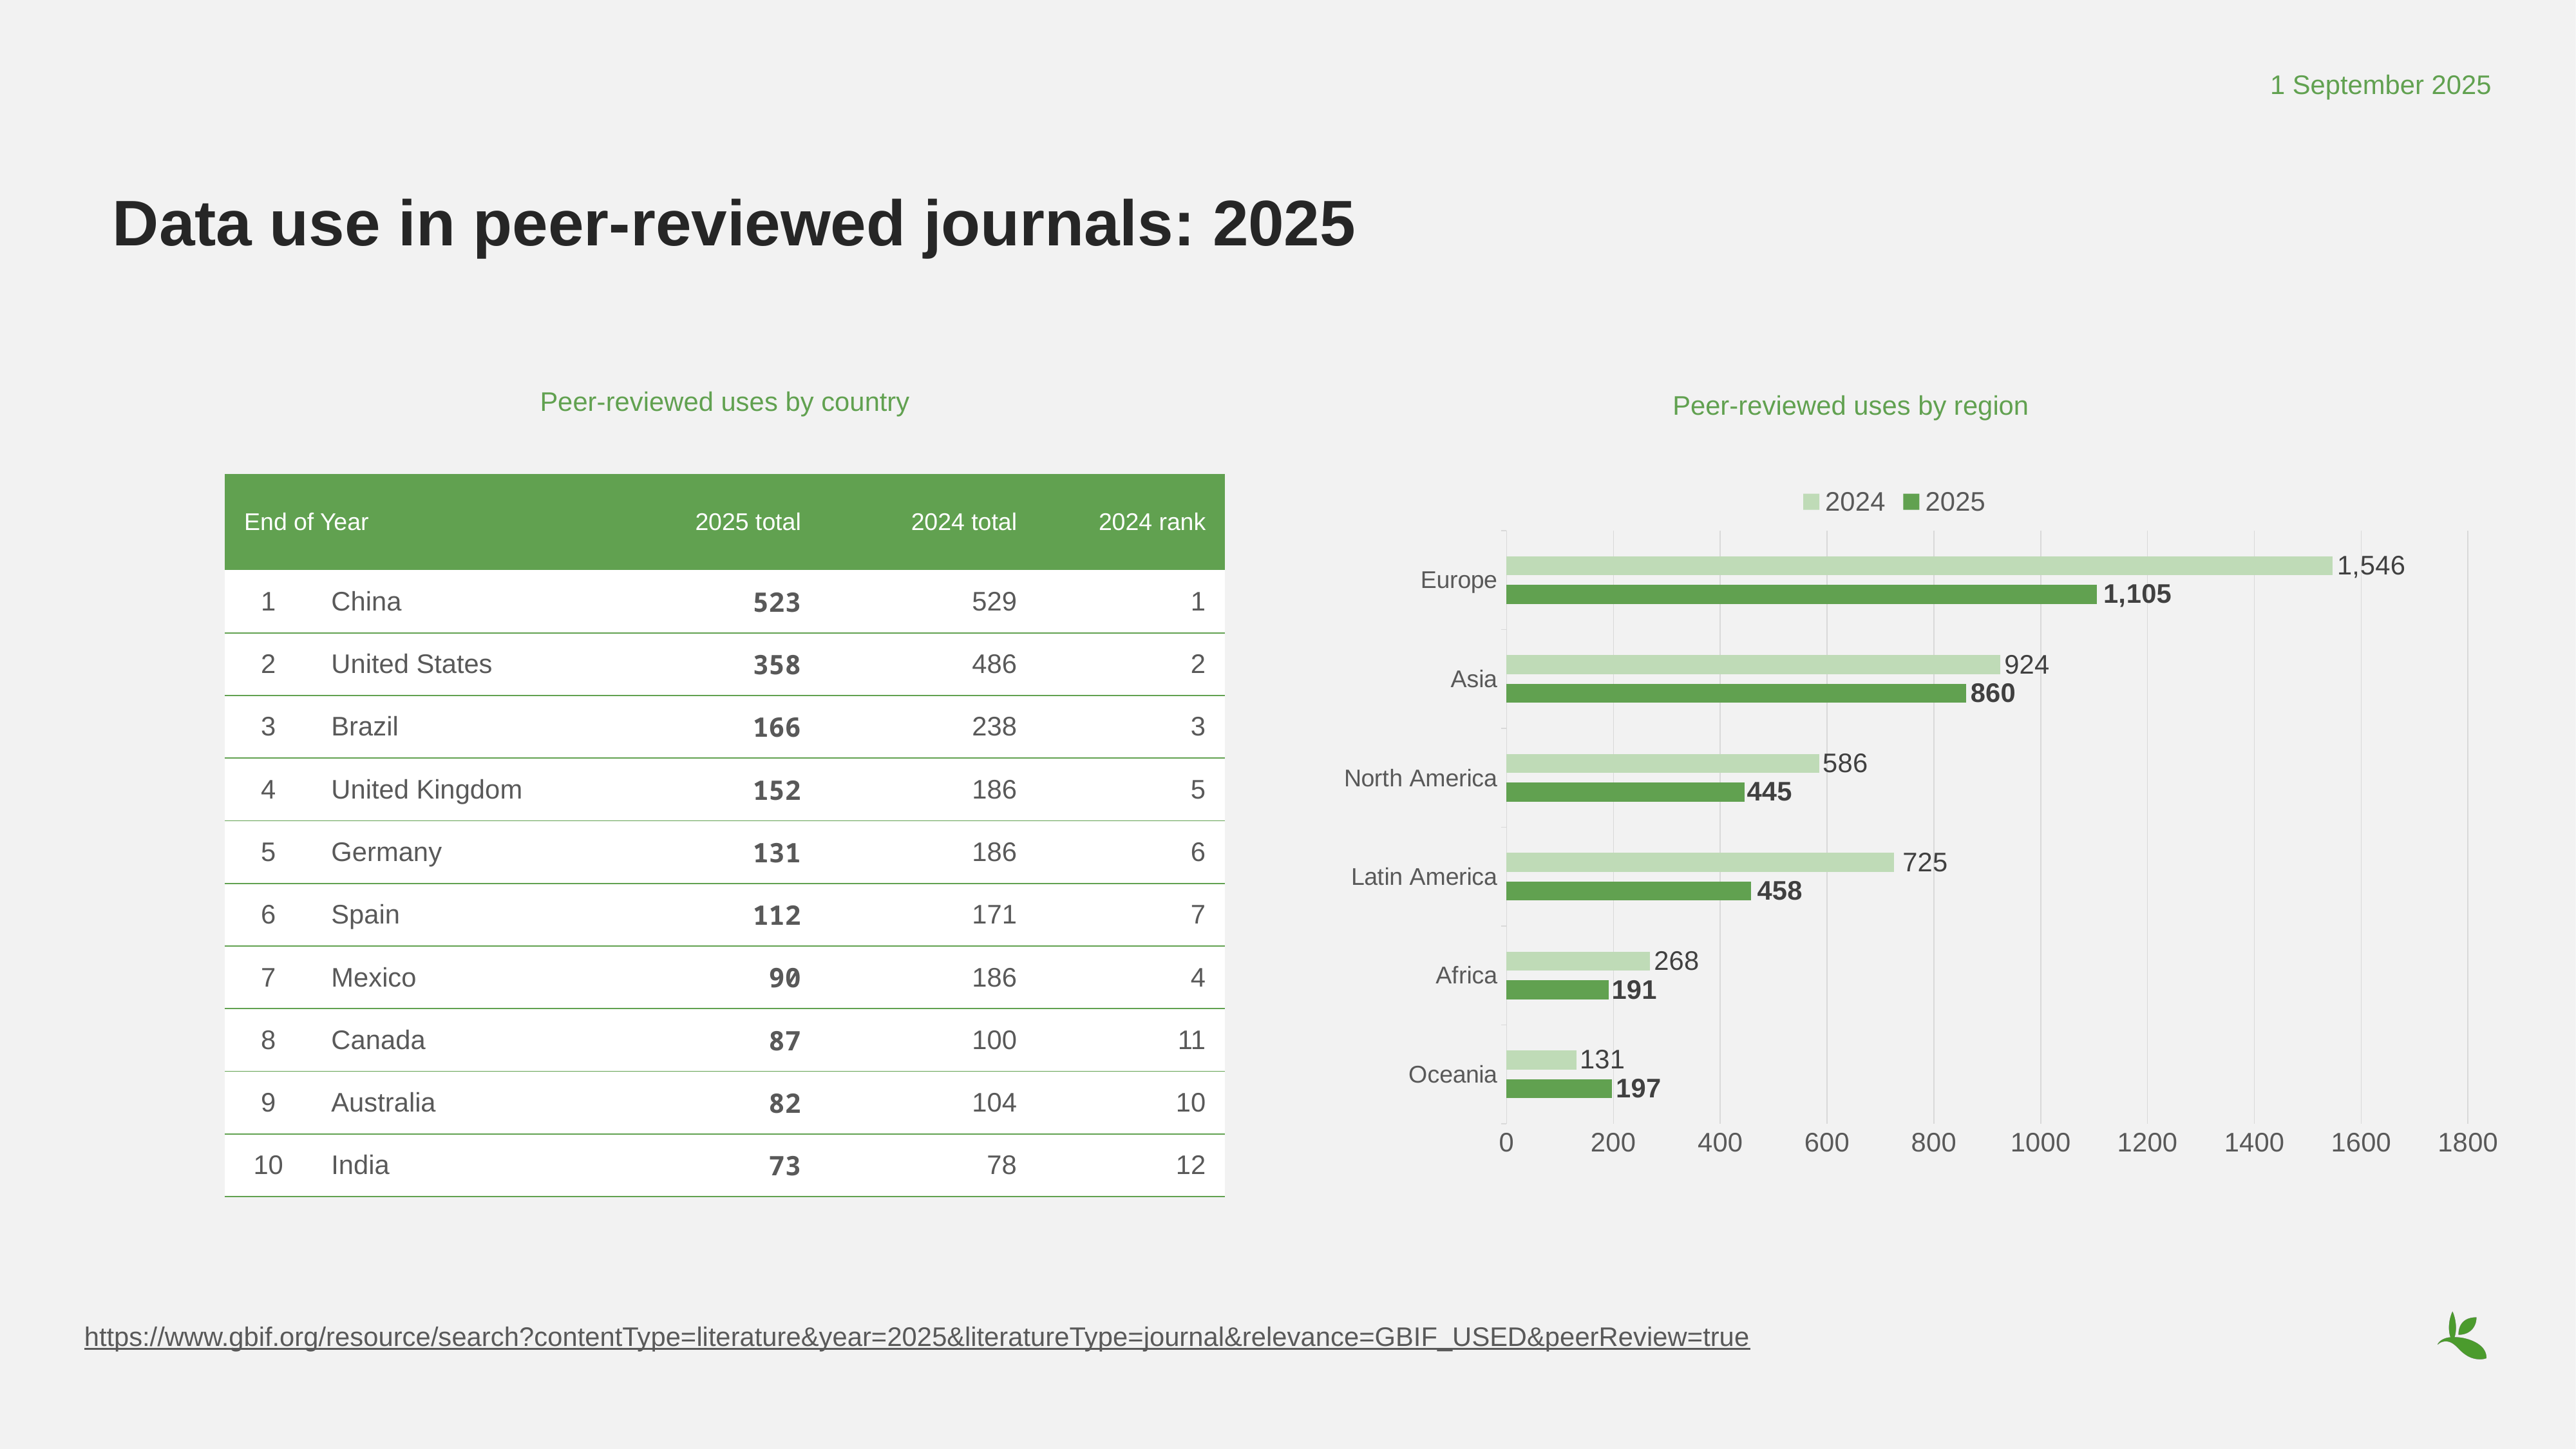

1 September 2025
# Data use in peer-reviewed journals: 2025
Peer-reviewed uses by country
Peer-reviewed uses by region
| End of Year |  |  | 2025 total | 2024 total | 2024 rank |
| --- | --- | --- | --- | --- | --- |
| 1 | China |  | 523 | 529 | 1 |
| 2 | United States |  | 358 | 486 | 2 |
| 3 | Brazil |  | 166 | 238 | 3 |
| 4 | United Kingdom |  | 152 | 186 | 5 |
| 5 | Germany |  | 131 | 186 | 6 |
| 6 | Spain |  | 112 | 171 | 7 |
| 7 | Mexico |  | 90 | 186 | 4 |
| 8 | Canada |  | 87 | 100 | 11 |
| 9 | Australia |  | 82 | 104 | 10 |
| 10 | India |  | 73 | 78 | 12 |

### Chart

| Category | 2025 | 2024 |
|---|---|---|
| Oceania | 197.0 | 131.0 |
| Africa | 191.0 | 268.0 |
| Latin America | 458.0 | 725.0 |
| North America | 445.0 | 586.0 |
| Asia | 860.0 | 924.0 |
| Europe | 1105.0 | 1546.0 |
https://www.gbif.org/resource/search?contentType=literature&year=2025&literatureType=journal&relevance=GBIF_USED&peerReview=true